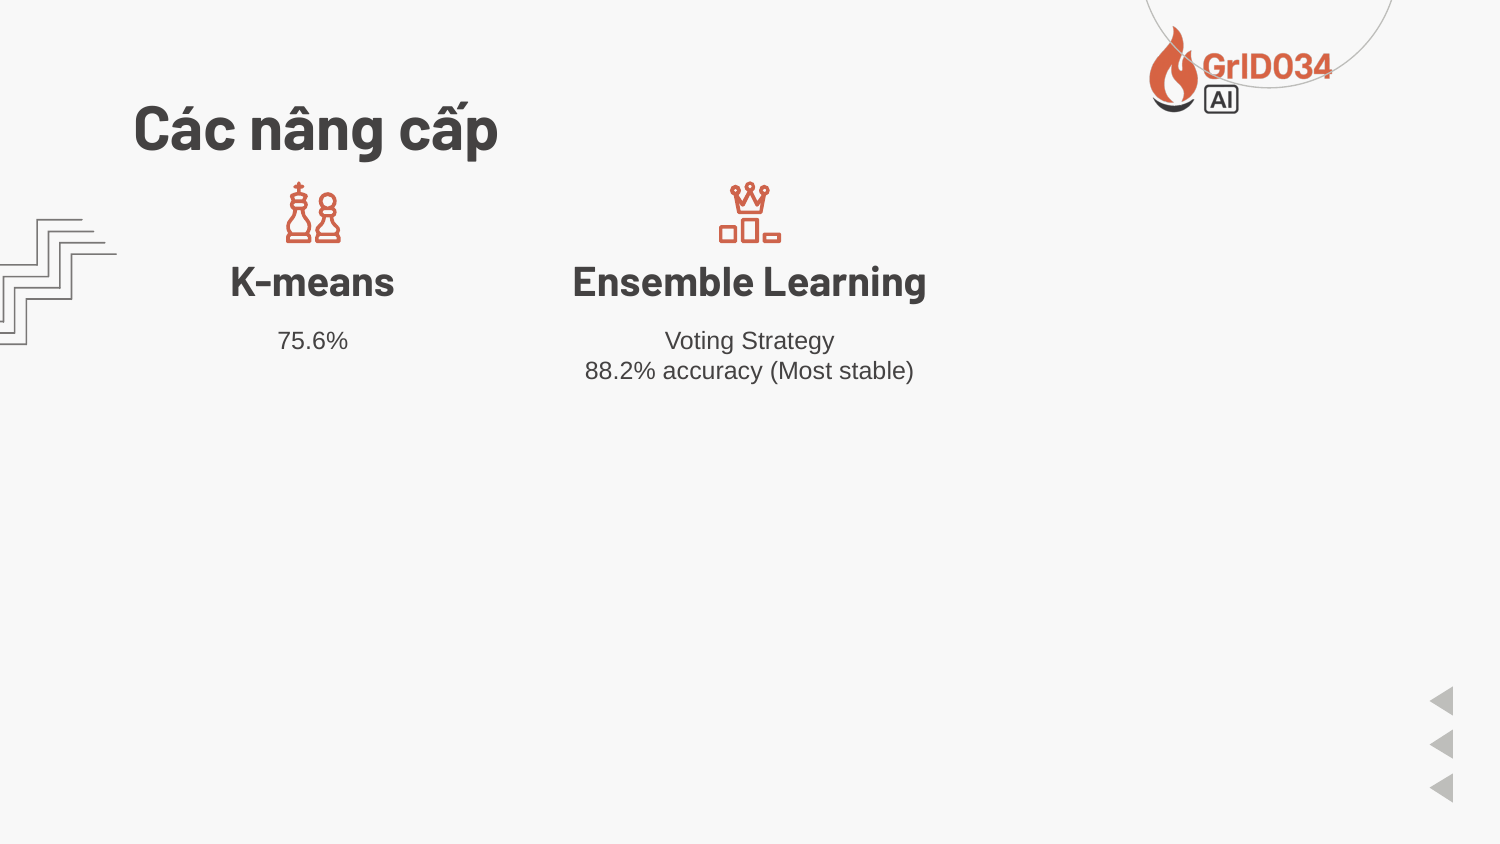

# Các nâng cấp

K-means
Ensemble Learning
75.6%
Voting Strategy
88.2% accuracy (Most stable)